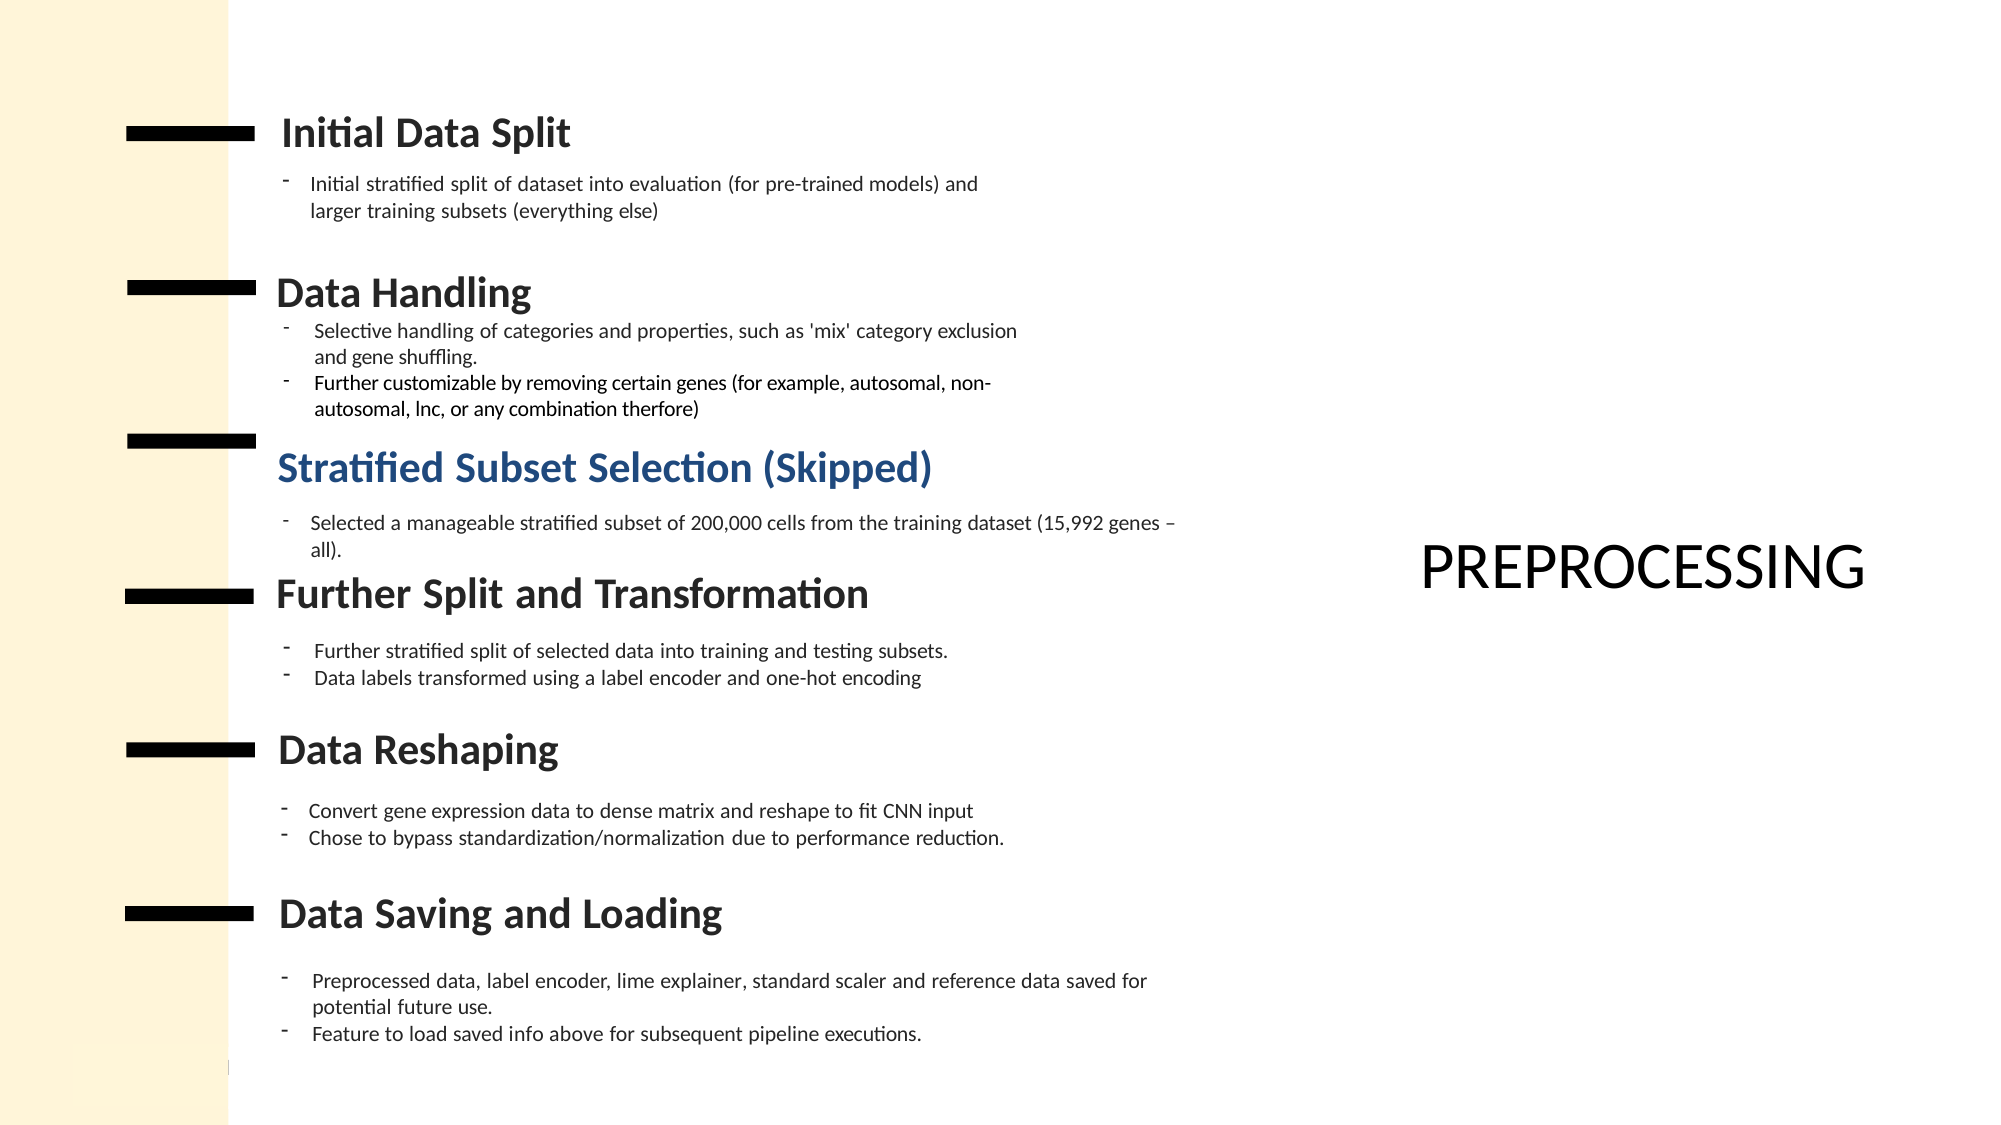

Initial Data Split
Initial stratified split of dataset into evaluation (for pre-trained models) and larger training subsets (everything else)

Data Handling
Selective handling of categories and properties, such as 'mix' category exclusion and gene shuffling.
Further customizable by removing certain genes (for example, autosomal, non-autosomal, lnc, or any combination therfore)

Stratified Subset Selection (Skipped)
Selected a manageable stratified subset of 200,000 cells from the training dataset (15,992 genes – all).

PREPROCESSING
Further Split and Transformation
Further stratified split of selected data into training and testing subsets.
Data labels transformed using a label encoder and one-hot encoding
Data Reshaping
Convert gene expression data to dense matrix and reshape to fit CNN input
Chose to bypass standardization/normalization due to performance reduction.

Data Saving and Loading
Preprocessed data, label encoder, lime explainer, standard scaler and reference data saved for potential future use.
Feature to load saved info above for subsequent pipeline executions.